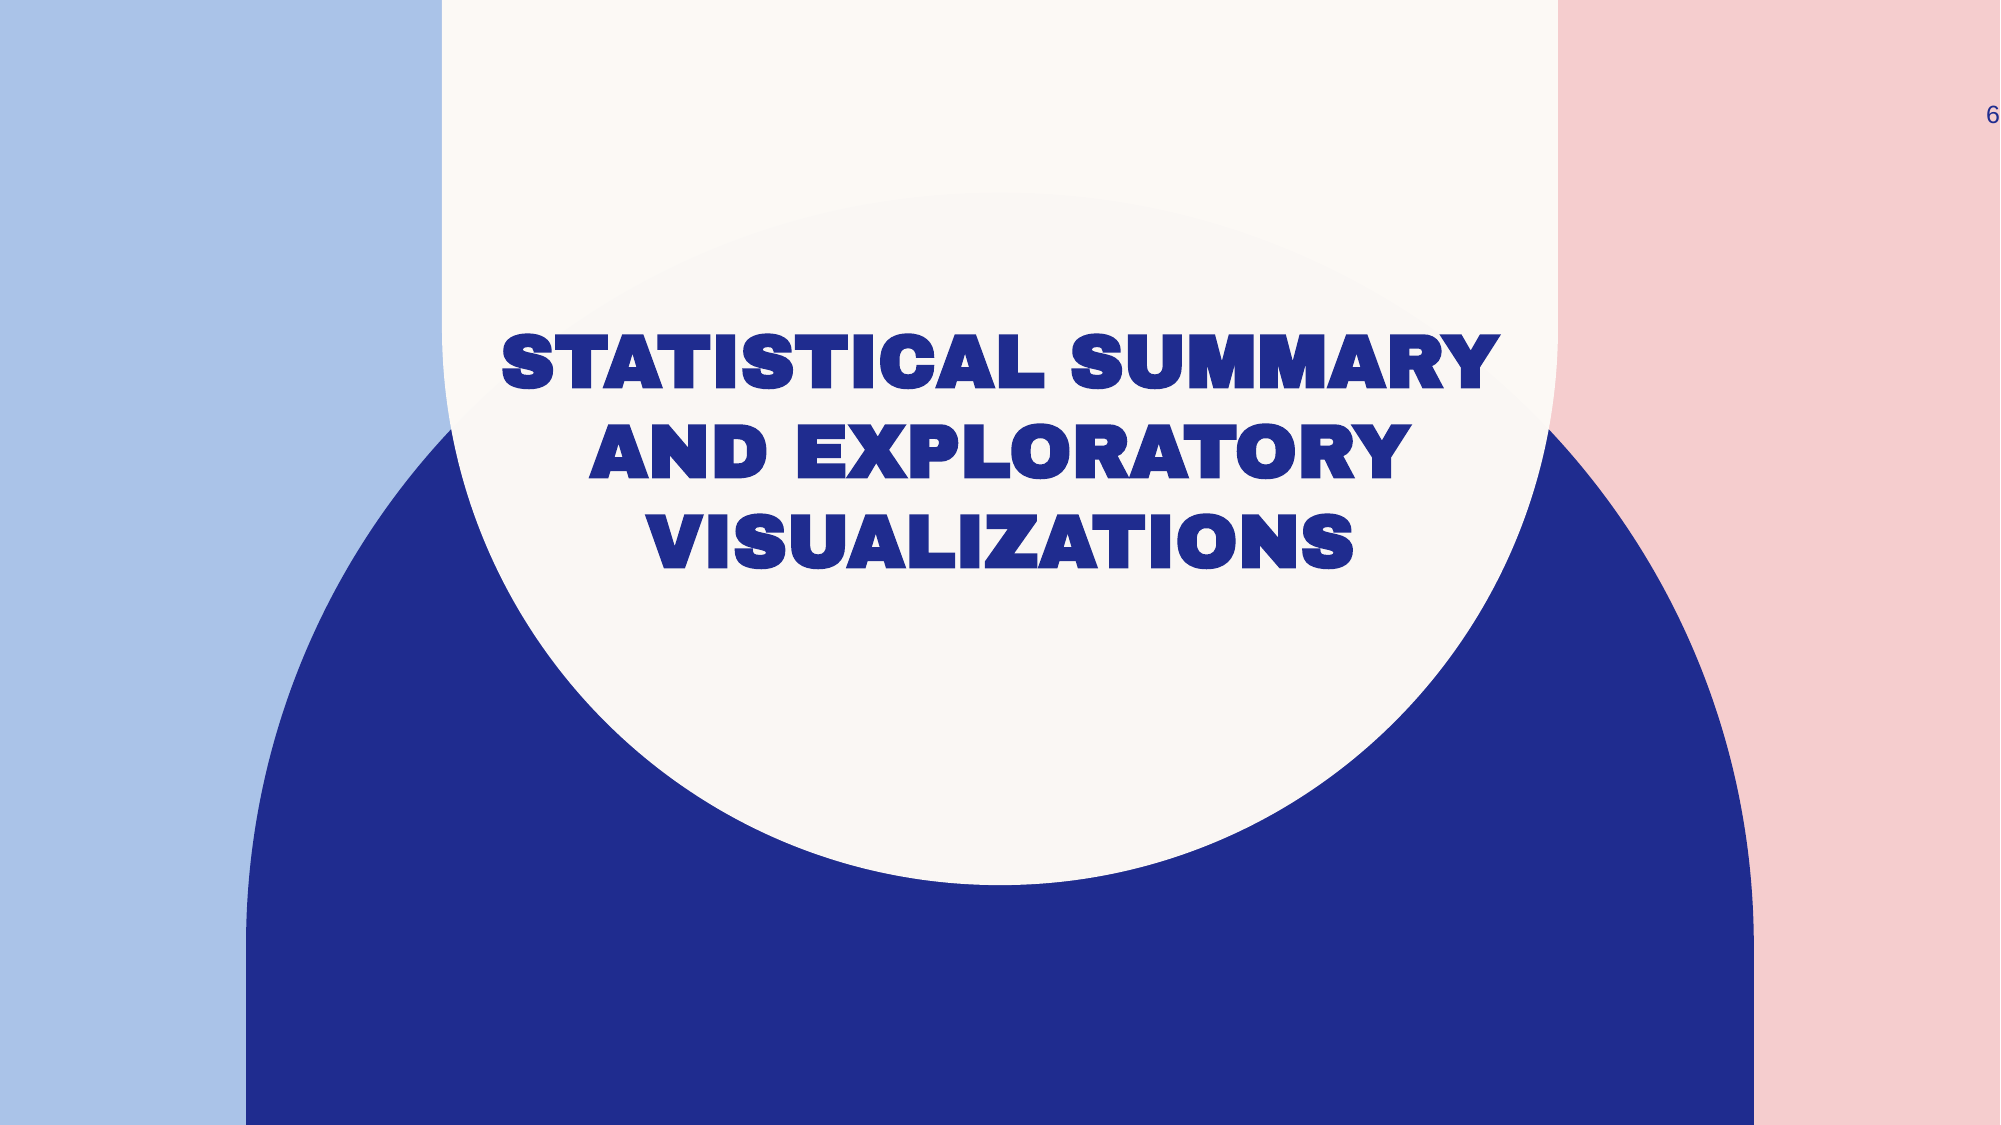

6
# Statistical summary and exploratory visualizations